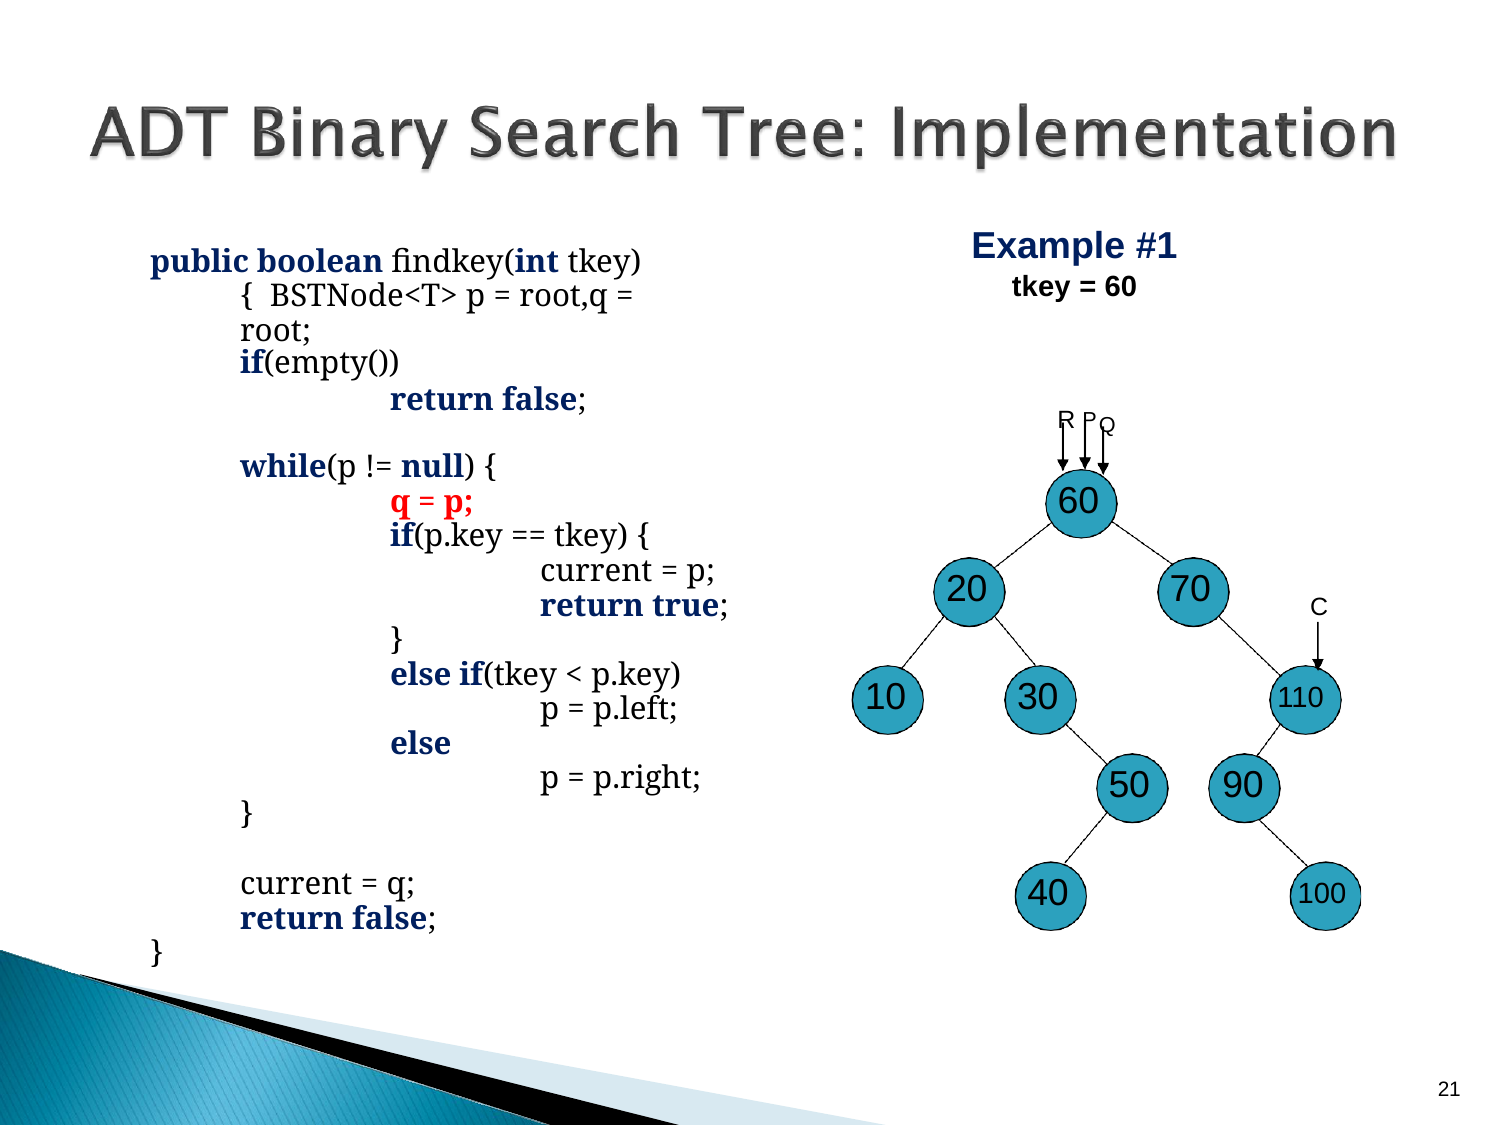

# Example #1
tkey = 60
public boolean findkey(int tkey) {  BSTNode<T> p = root,q = root;
if(empty())
return false;
R PQ

while(p != null) {
q = p;
if(p.key == tkey) {
current = p;
return true;
}
else if(tkey < p.key)
p = p.left;
else
p = p.right;
}
60
20
70
C
10
30
110
50	90
current = q;  return false;
40
100
}
21